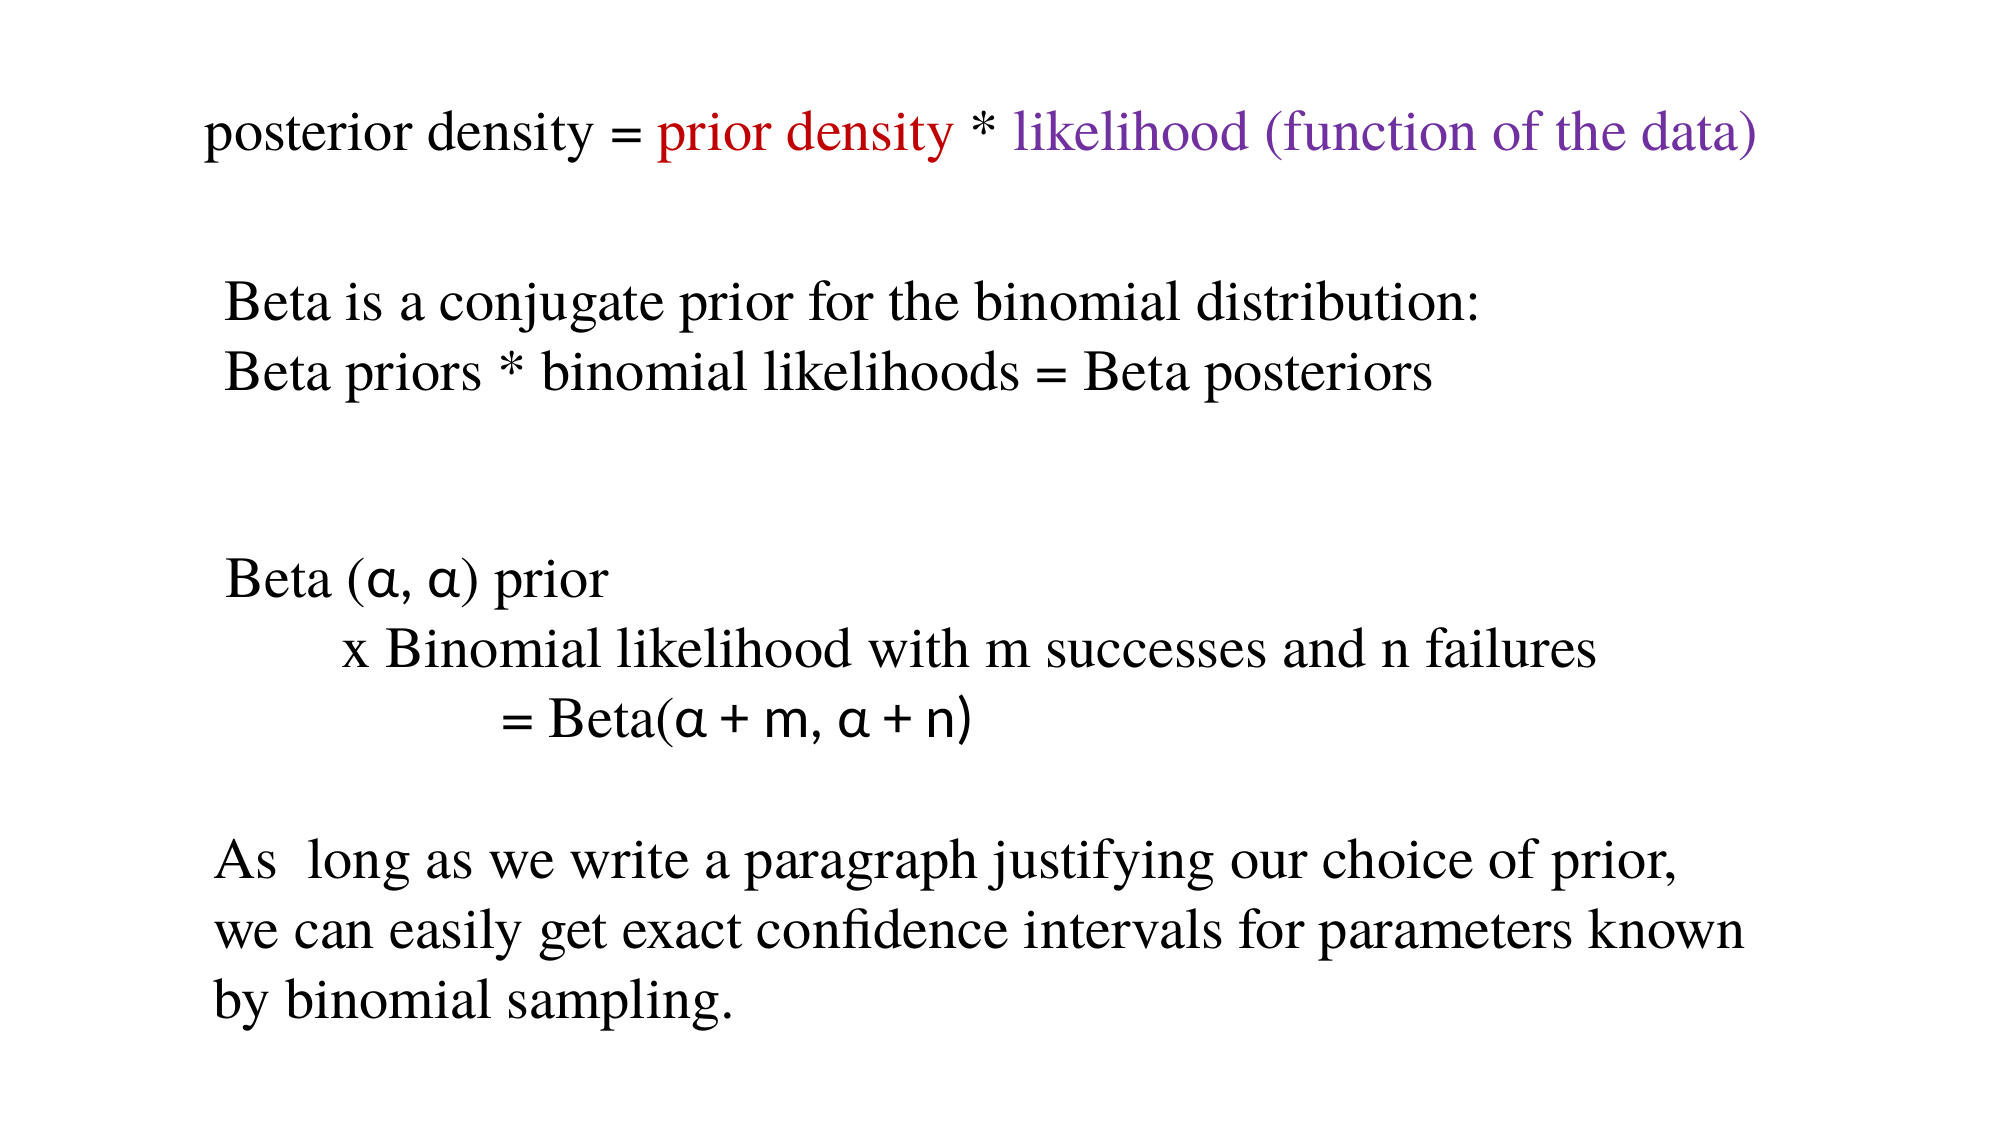

posterior density = prior density * likelihood (function of the data)
Beta is a conjugate prior for the binomial distribution:
Beta priors * binomial likelihoods = Beta posteriors
Beta (α, α) prior
        x Binomial likelihood with m successes and n failures
                   = Beta(α + m, α + n)
As  long as we write a paragraph justifying our choice of prior,
we can easily get exact confidence intervals for parameters known
by binomial sampling.